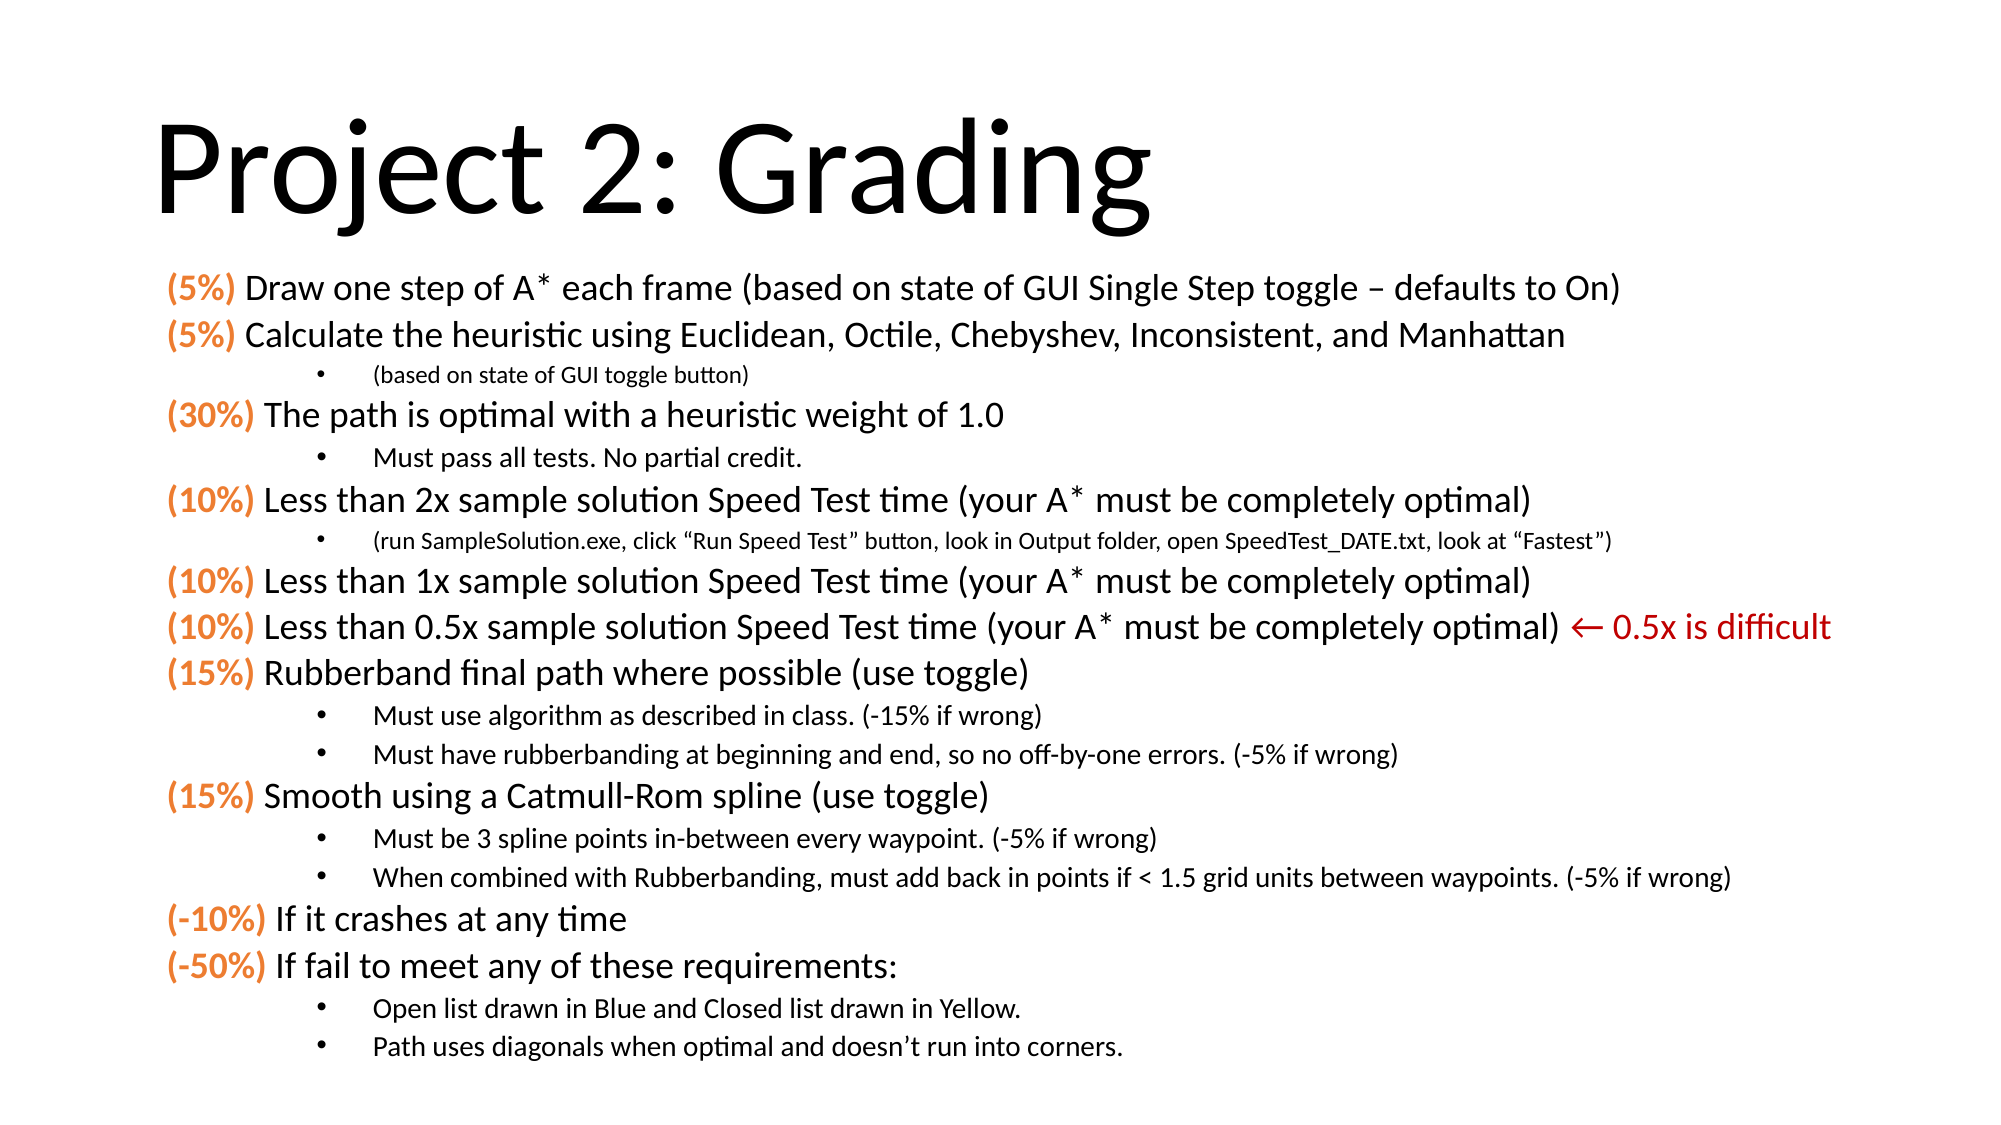

# Project 2: Grading
(5%) Draw one step of A* each frame (based on state of GUI Single Step toggle – defaults to On)
(5%) Calculate the heuristic using Euclidean, Octile, Chebyshev, Inconsistent, and Manhattan
(based on state of GUI toggle button)
(30%) The path is optimal with a heuristic weight of 1.0
Must pass all tests. No partial credit.
(10%) Less than 2x sample solution Speed Test time (your A* must be completely optimal)
(run SampleSolution.exe, click “Run Speed Test” button, look in Output folder, open SpeedTest_DATE.txt, look at “Fastest”)
(10%) Less than 1x sample solution Speed Test time (your A* must be completely optimal)
(10%) Less than 0.5x sample solution Speed Test time (your A* must be completely optimal) ← 0.5x is difficult
(15%) Rubberband final path where possible (use toggle)
Must use algorithm as described in class. (-15% if wrong)
Must have rubberbanding at beginning and end, so no off-by-one errors. (-5% if wrong)
(15%) Smooth using a Catmull-Rom spline (use toggle)
Must be 3 spline points in-between every waypoint. (-5% if wrong)
When combined with Rubberbanding, must add back in points if < 1.5 grid units between waypoints. (-5% if wrong)
(-10%) If it crashes at any time
(-50%) If fail to meet any of these requirements:
Open list drawn in Blue and Closed list drawn in Yellow.
Path uses diagonals when optimal and doesn’t run into corners.